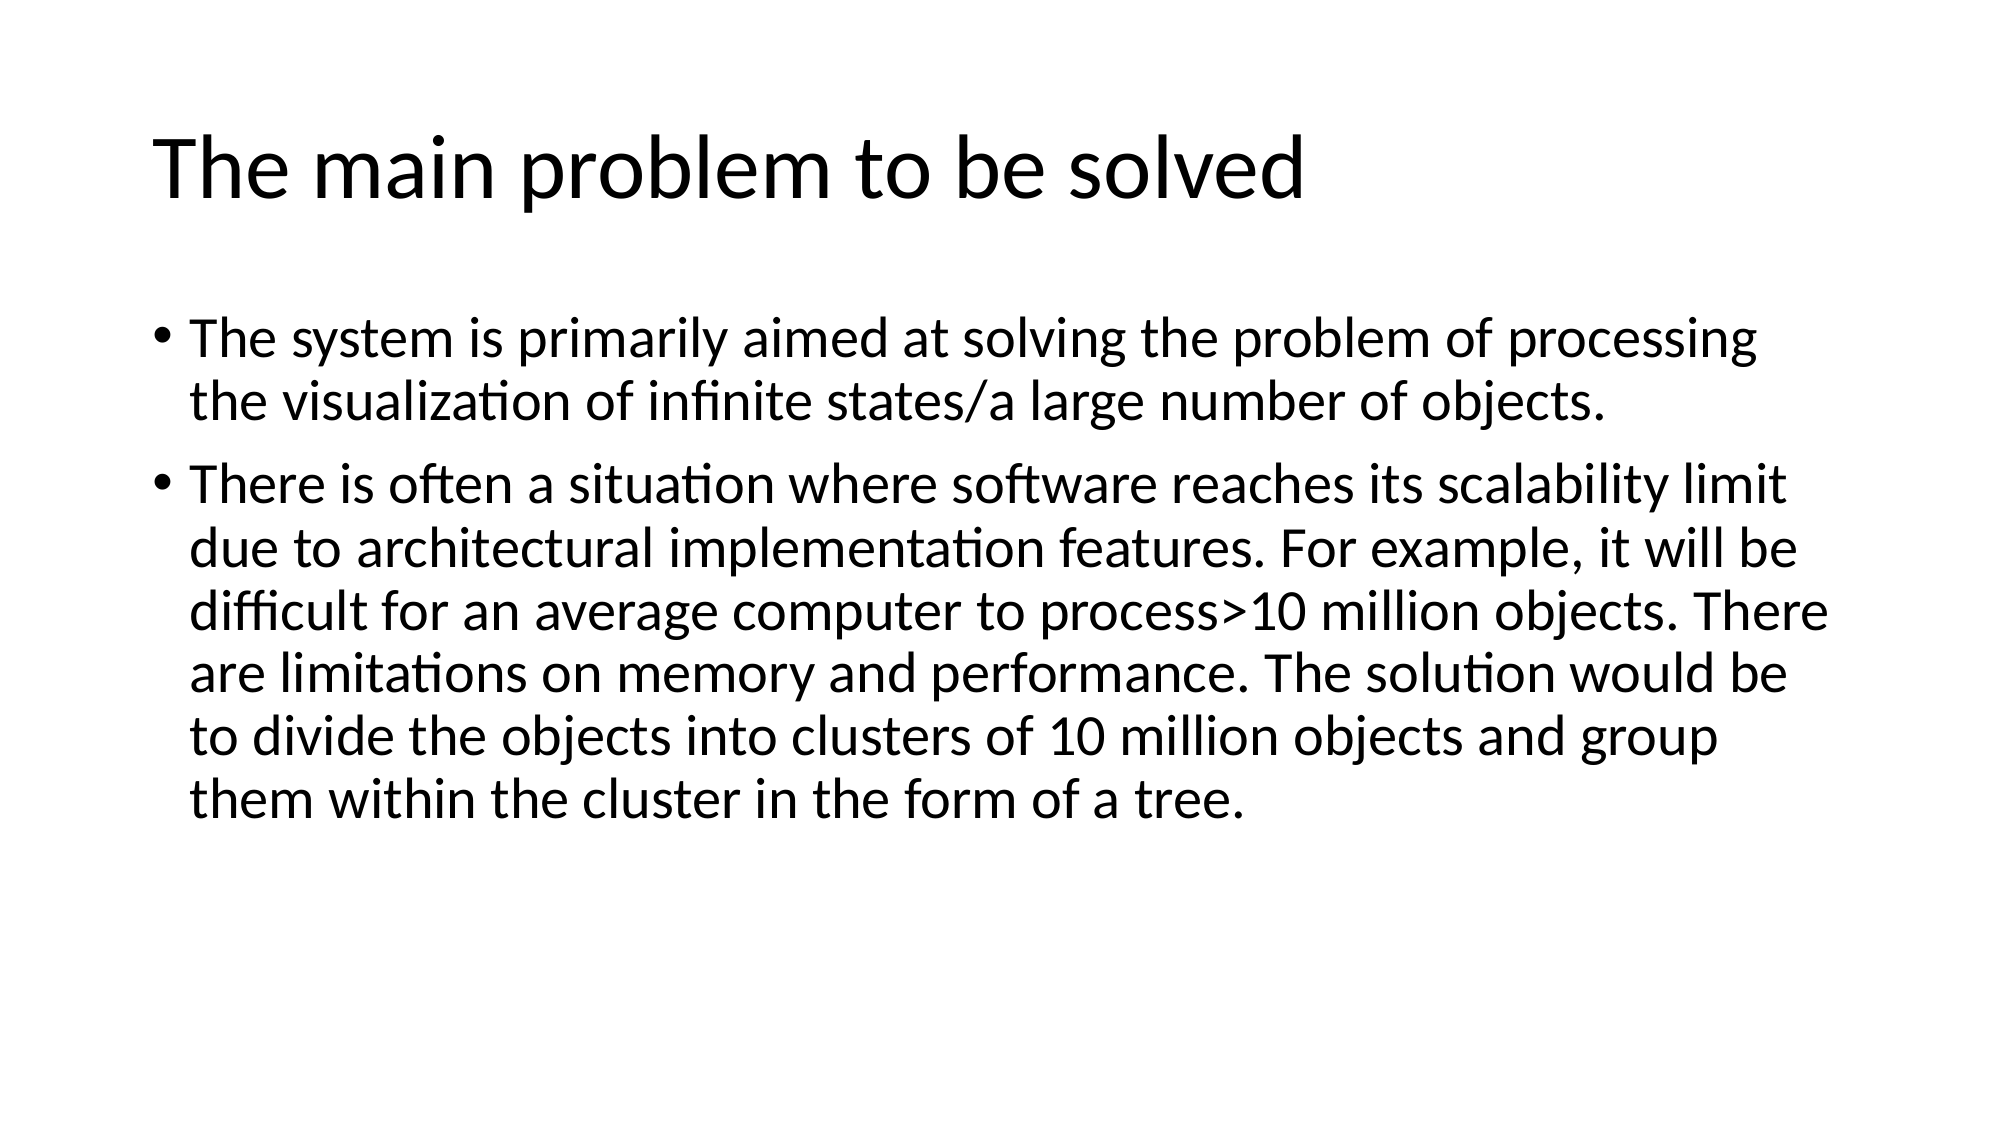

# The main problem to be solved
The system is primarily aimed at solving the problem of processing the visualization of infinite states/a large number of objects.
There is often a situation where software reaches its scalability limit due to architectural implementation features. For example, it will be difficult for an average computer to process>10 million objects. There are limitations on memory and performance. The solution would be to divide the objects into clusters of 10 million objects and group them within the cluster in the form of a tree.